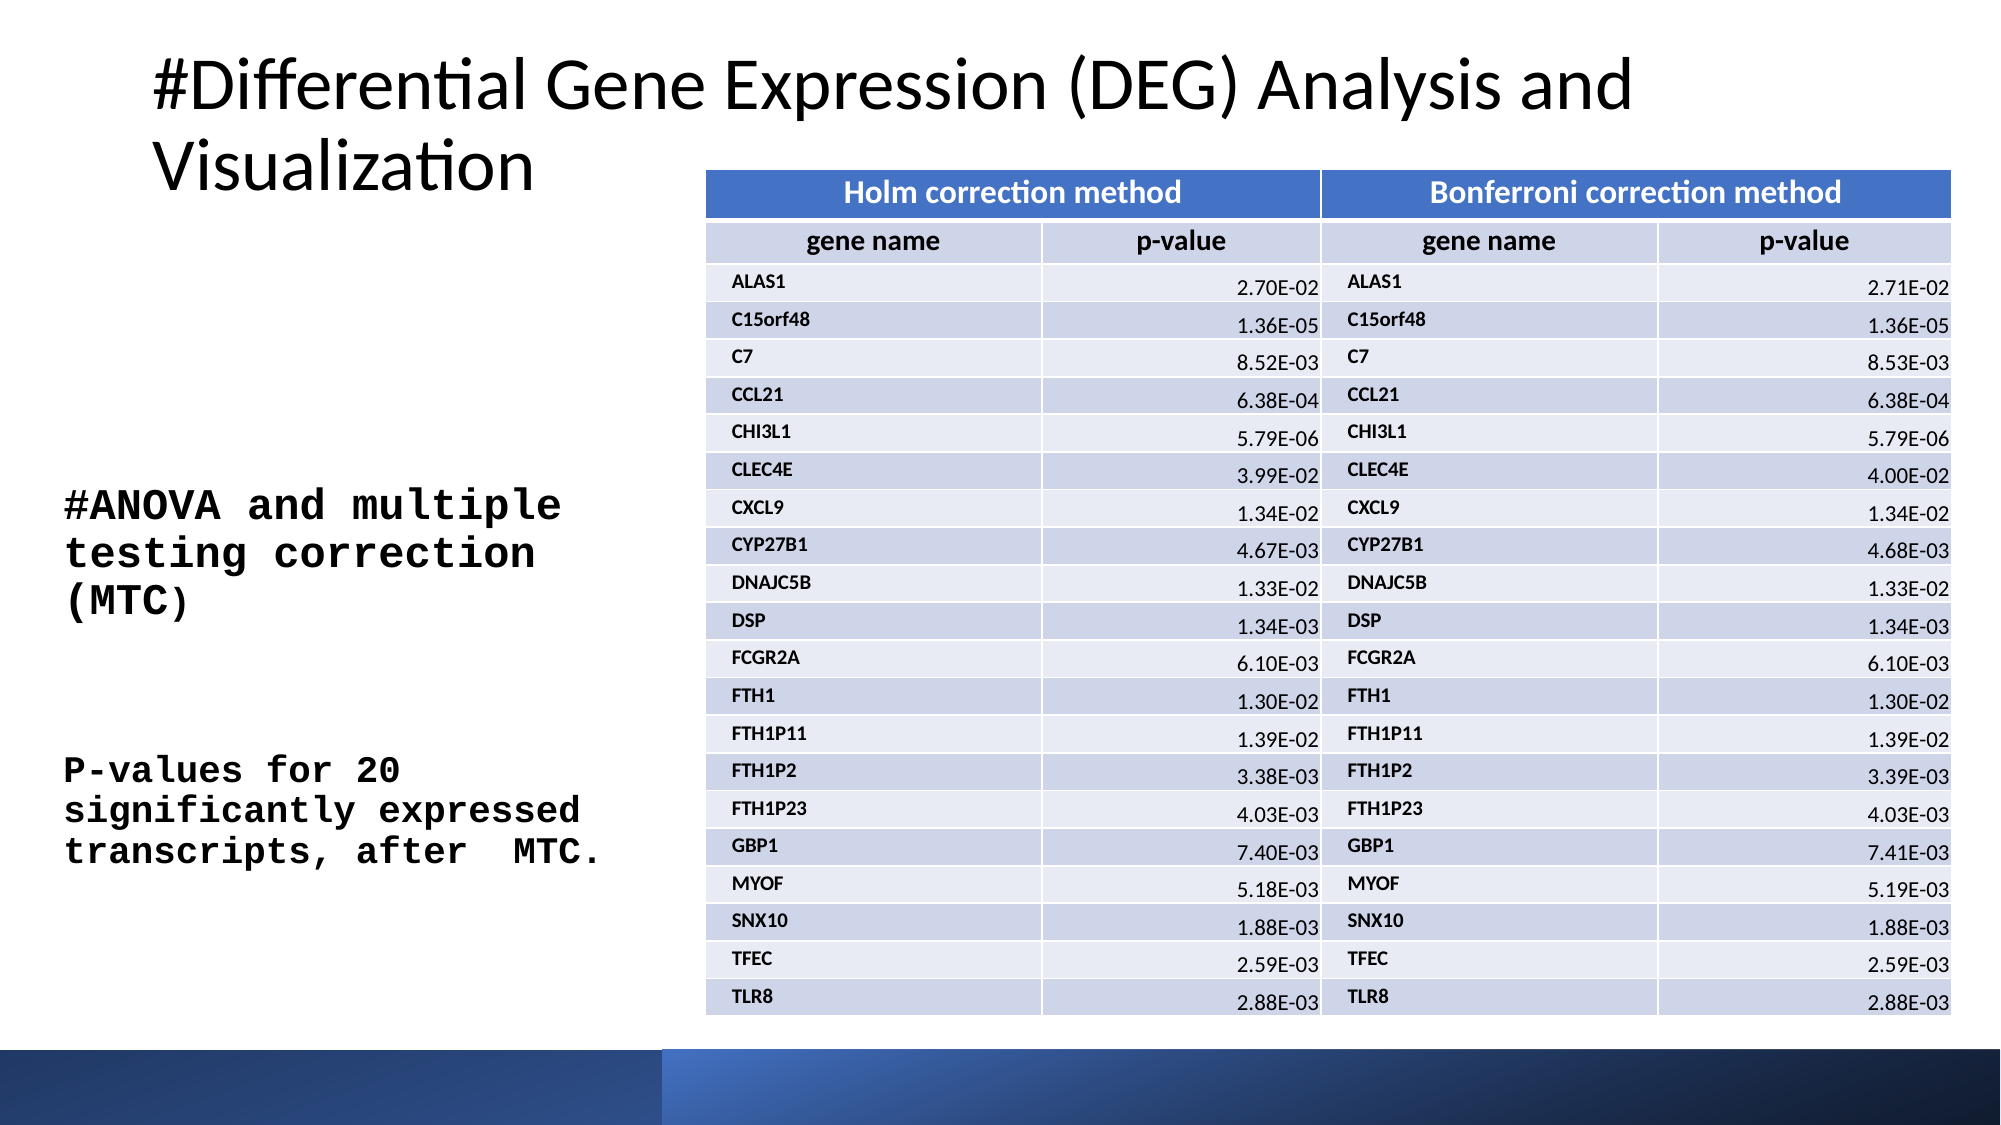

#Differential Gene Expression (DEG) Analysis and Visualization
| Holm correction method |  | Bonferroni correction method |  |
| --- | --- | --- | --- |
| gene name | p-value | gene name | p-value |
| ALAS1 | 2.70E-02 | ALAS1 | 2.71E-02 |
| C15orf48 | 1.36E-05 | C15orf48 | 1.36E-05 |
| C7 | 8.52E-03 | C7 | 8.53E-03 |
| CCL21 | 6.38E-04 | CCL21 | 6.38E-04 |
| CHI3L1 | 5.79E-06 | CHI3L1 | 5.79E-06 |
| CLEC4E | 3.99E-02 | CLEC4E | 4.00E-02 |
| CXCL9 | 1.34E-02 | CXCL9 | 1.34E-02 |
| CYP27B1 | 4.67E-03 | CYP27B1 | 4.68E-03 |
| DNAJC5B | 1.33E-02 | DNAJC5B | 1.33E-02 |
| DSP | 1.34E-03 | DSP | 1.34E-03 |
| FCGR2A | 6.10E-03 | FCGR2A | 6.10E-03 |
| FTH1 | 1.30E-02 | FTH1 | 1.30E-02 |
| FTH1P11 | 1.39E-02 | FTH1P11 | 1.39E-02 |
| FTH1P2 | 3.38E-03 | FTH1P2 | 3.39E-03 |
| FTH1P23 | 4.03E-03 | FTH1P23 | 4.03E-03 |
| GBP1 | 7.40E-03 | GBP1 | 7.41E-03 |
| MYOF | 5.18E-03 | MYOF | 5.19E-03 |
| SNX10 | 1.88E-03 | SNX10 | 1.88E-03 |
| TFEC | 2.59E-03 | TFEC | 2.59E-03 |
| TLR8 | 2.88E-03 | TLR8 | 2.88E-03 |
#ANOVA and multiple testing correction (MTC)

P-values for 20 significantly expressed transcripts, after  MTC.